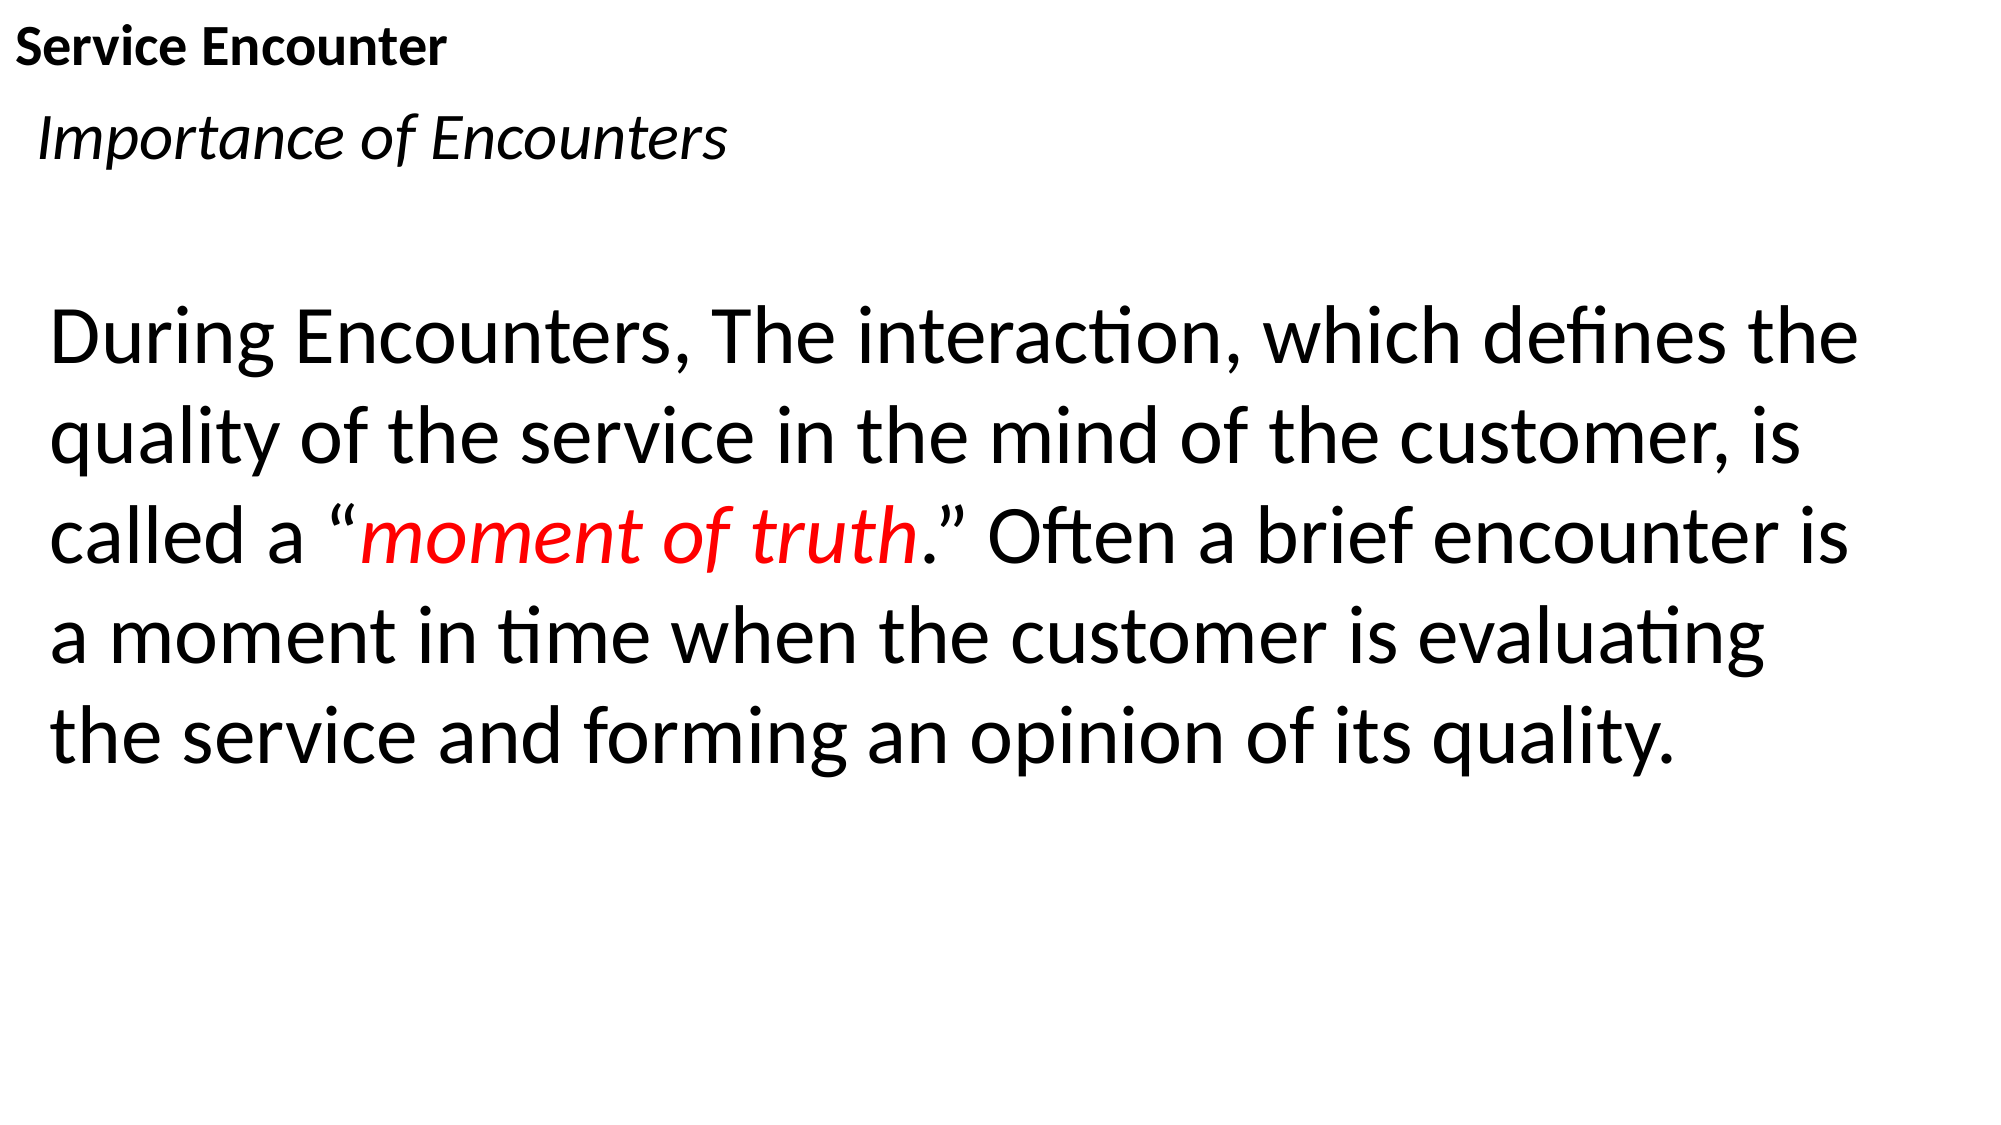

Service Encounter
Importance of Encounters
During Encounters, The interaction, which defines the quality of the service in the mind of the customer, is called a “moment of truth.” Often a brief encounter is a moment in time when the customer is evaluating the service and forming an opinion of its quality.